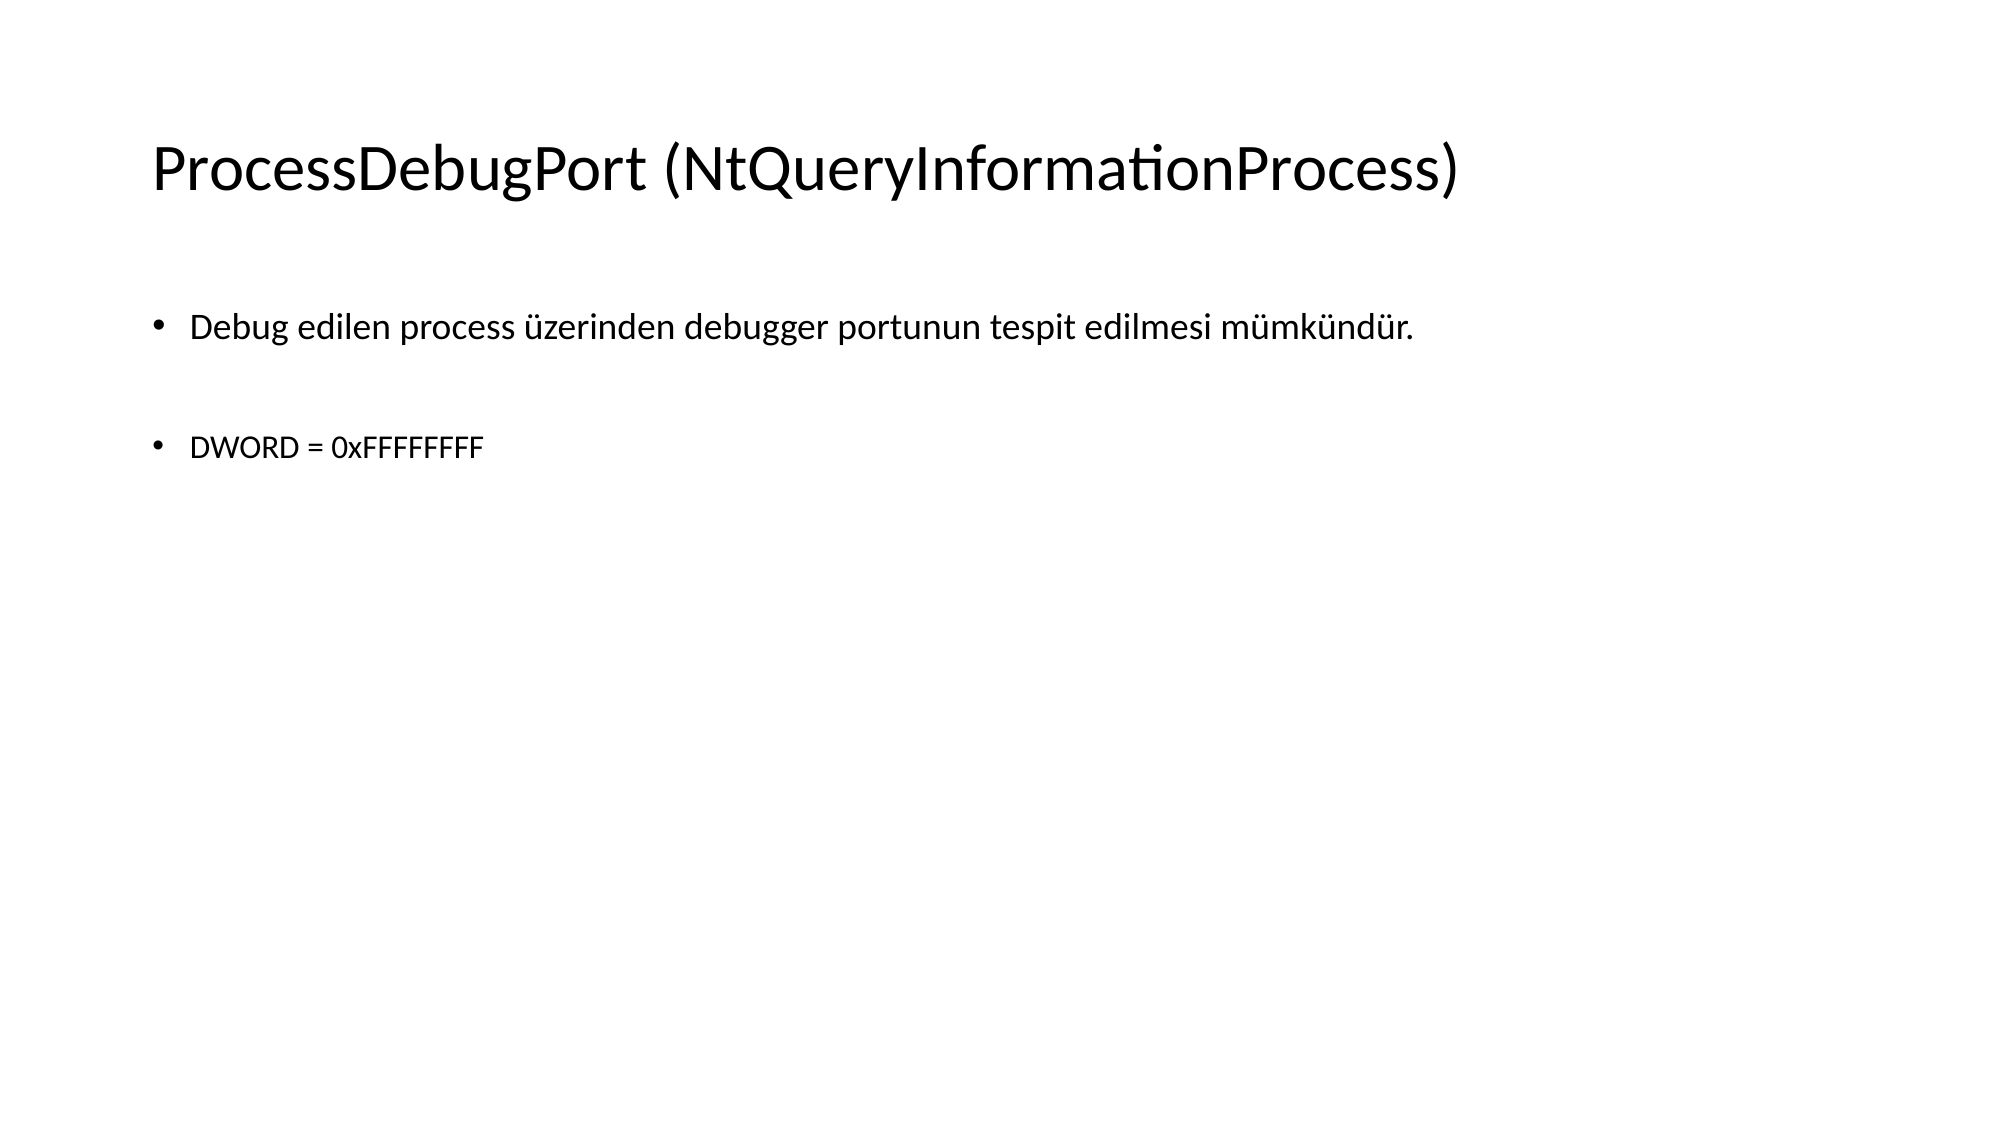

# ProcessDebugPort (NtQueryInformationProcess)
Debug edilen process üzerinden debugger portunun tespit edilmesi mümkündür.

DWORD = 0xFFFFFFFF